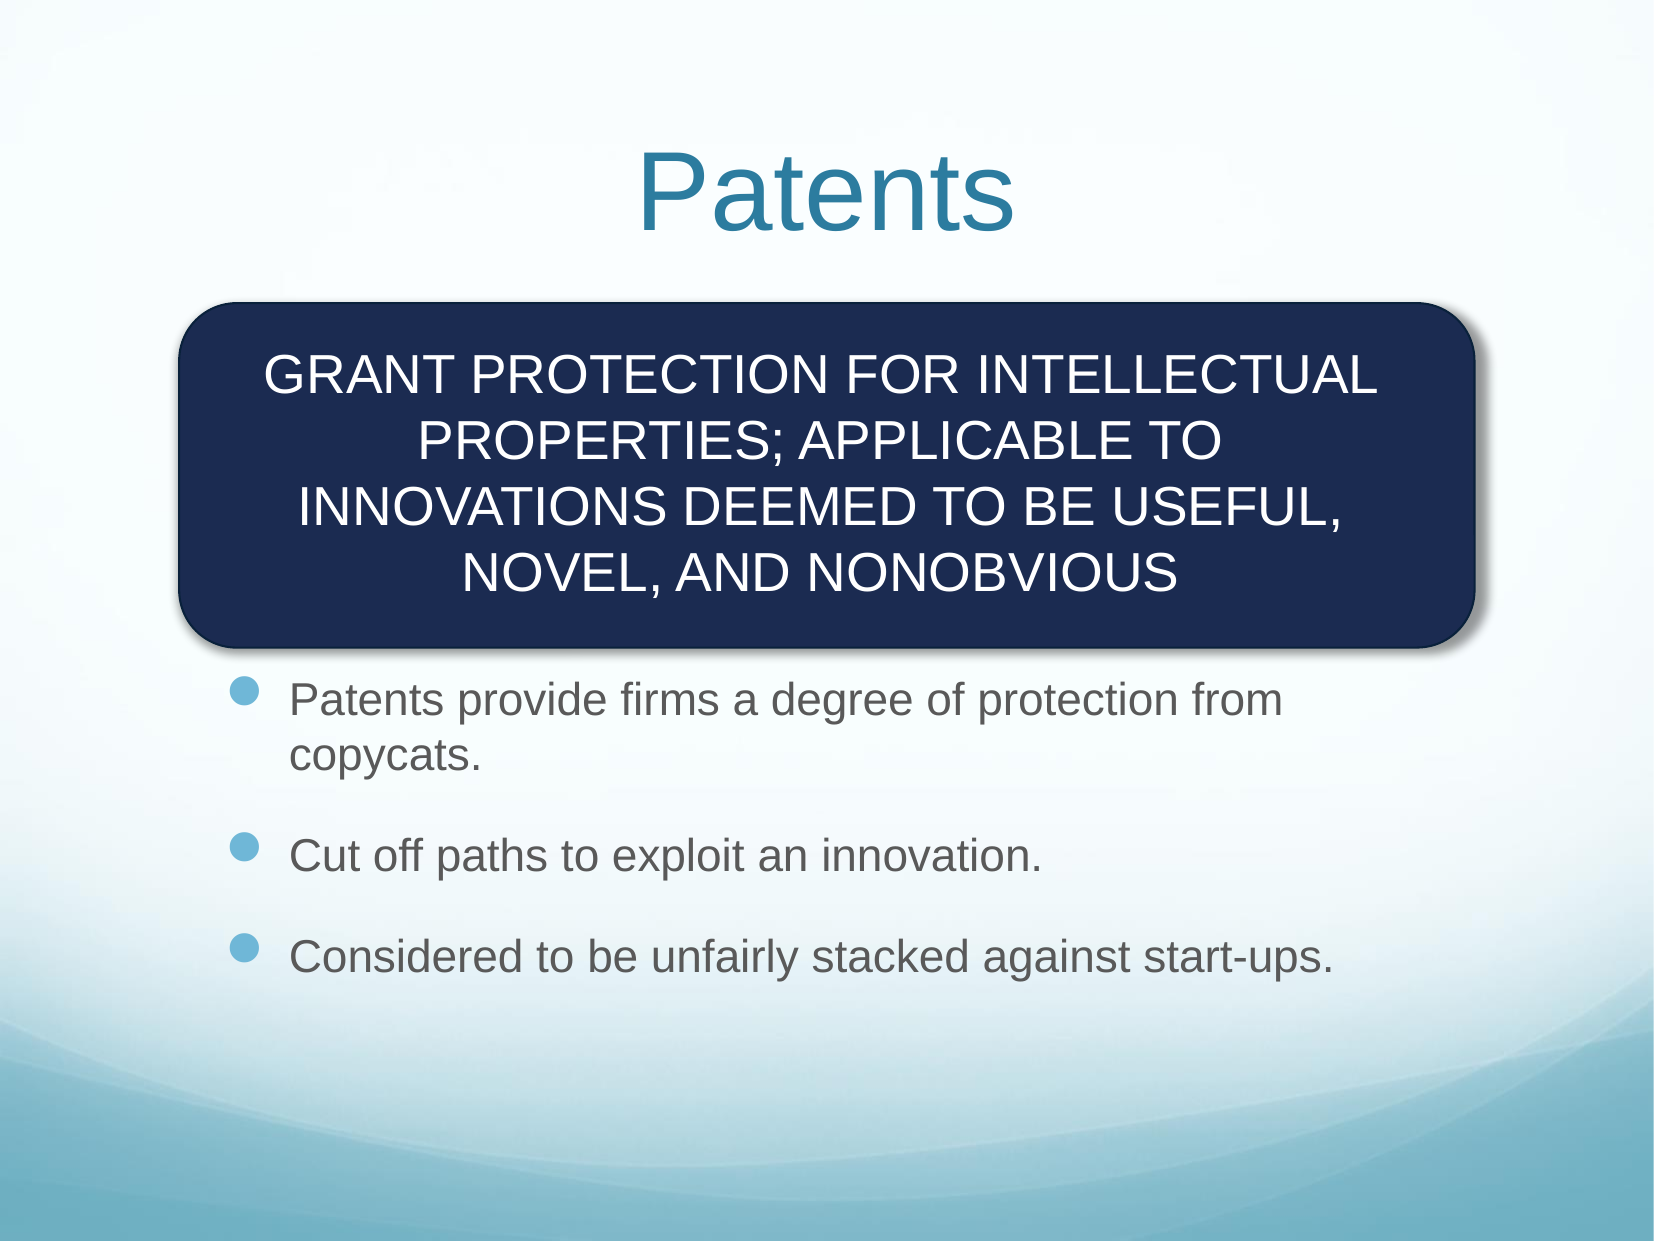

# Patents
Grant protection for intellectual properties; Applicable to innovations deemed to be useful, novel, and nonobvious

Patents provide firms a degree of protection from copycats.
Cut off paths to exploit an innovation.
Considered to be unfairly stacked against start-ups.